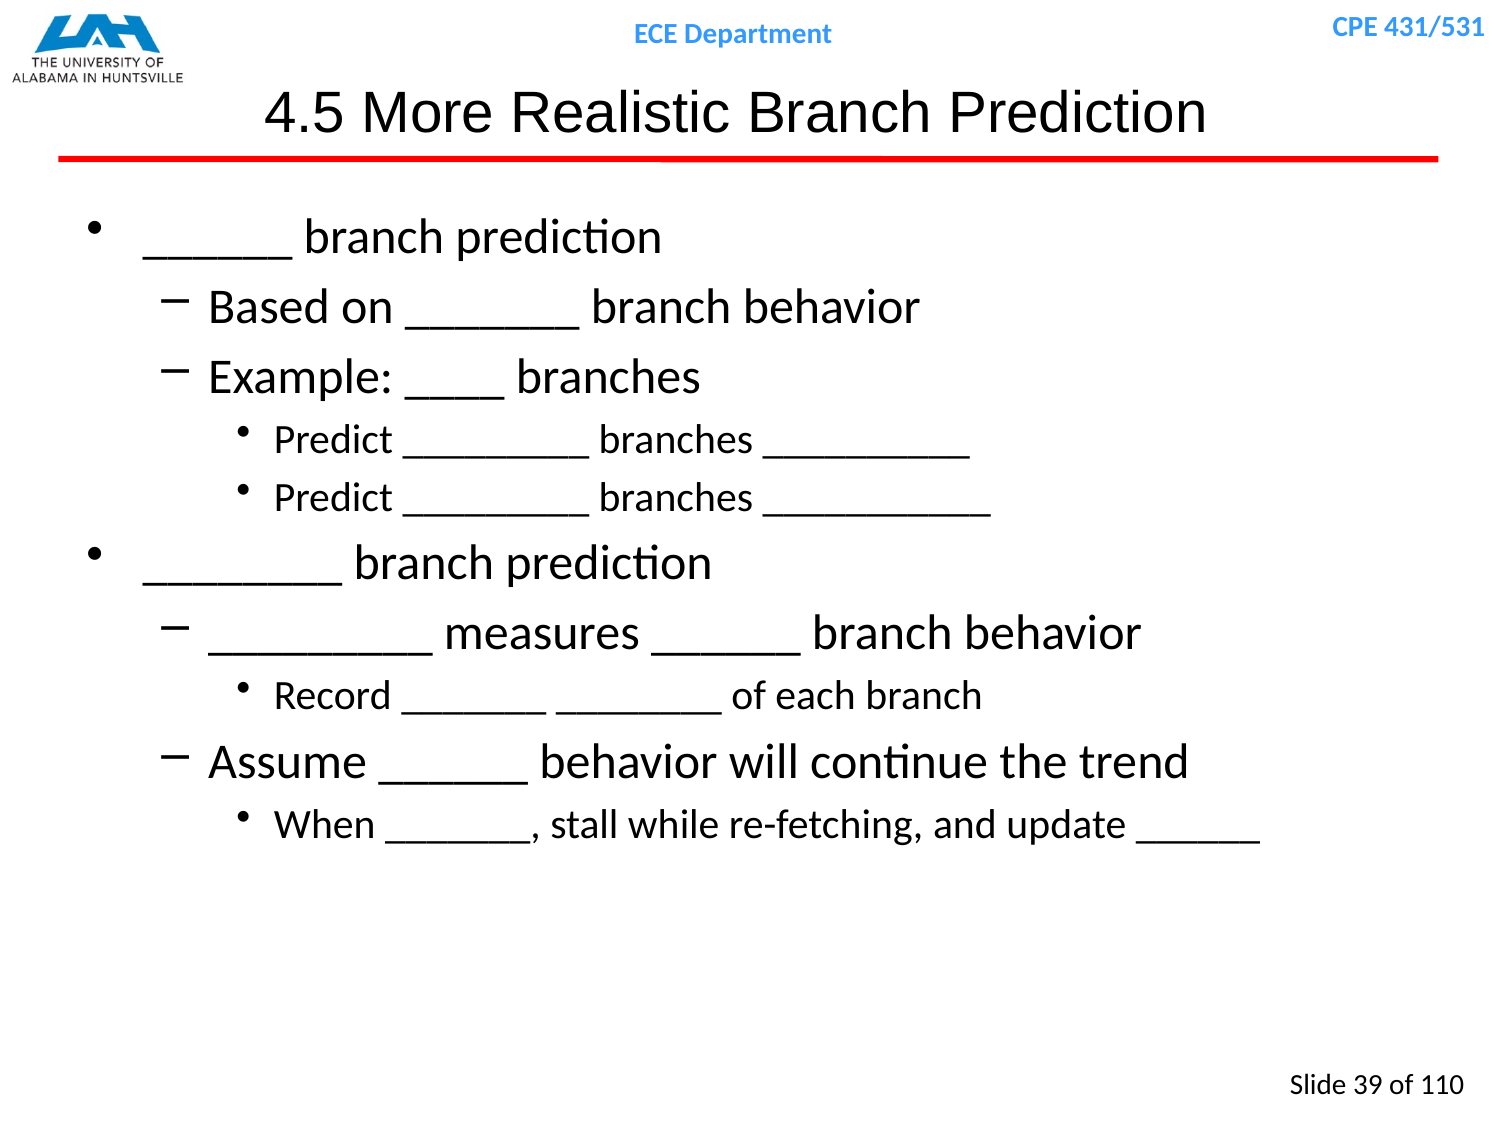

# 4.5 More Realistic Branch Prediction
______ branch prediction
Based on _______ branch behavior
Example: ____ branches
Predict _________ branches __________
Predict _________ branches ___________
________ branch prediction
_________ measures ______ branch behavior
Record _______ ________ of each branch
Assume ______ behavior will continue the trend
When _______, stall while re-fetching, and update ______